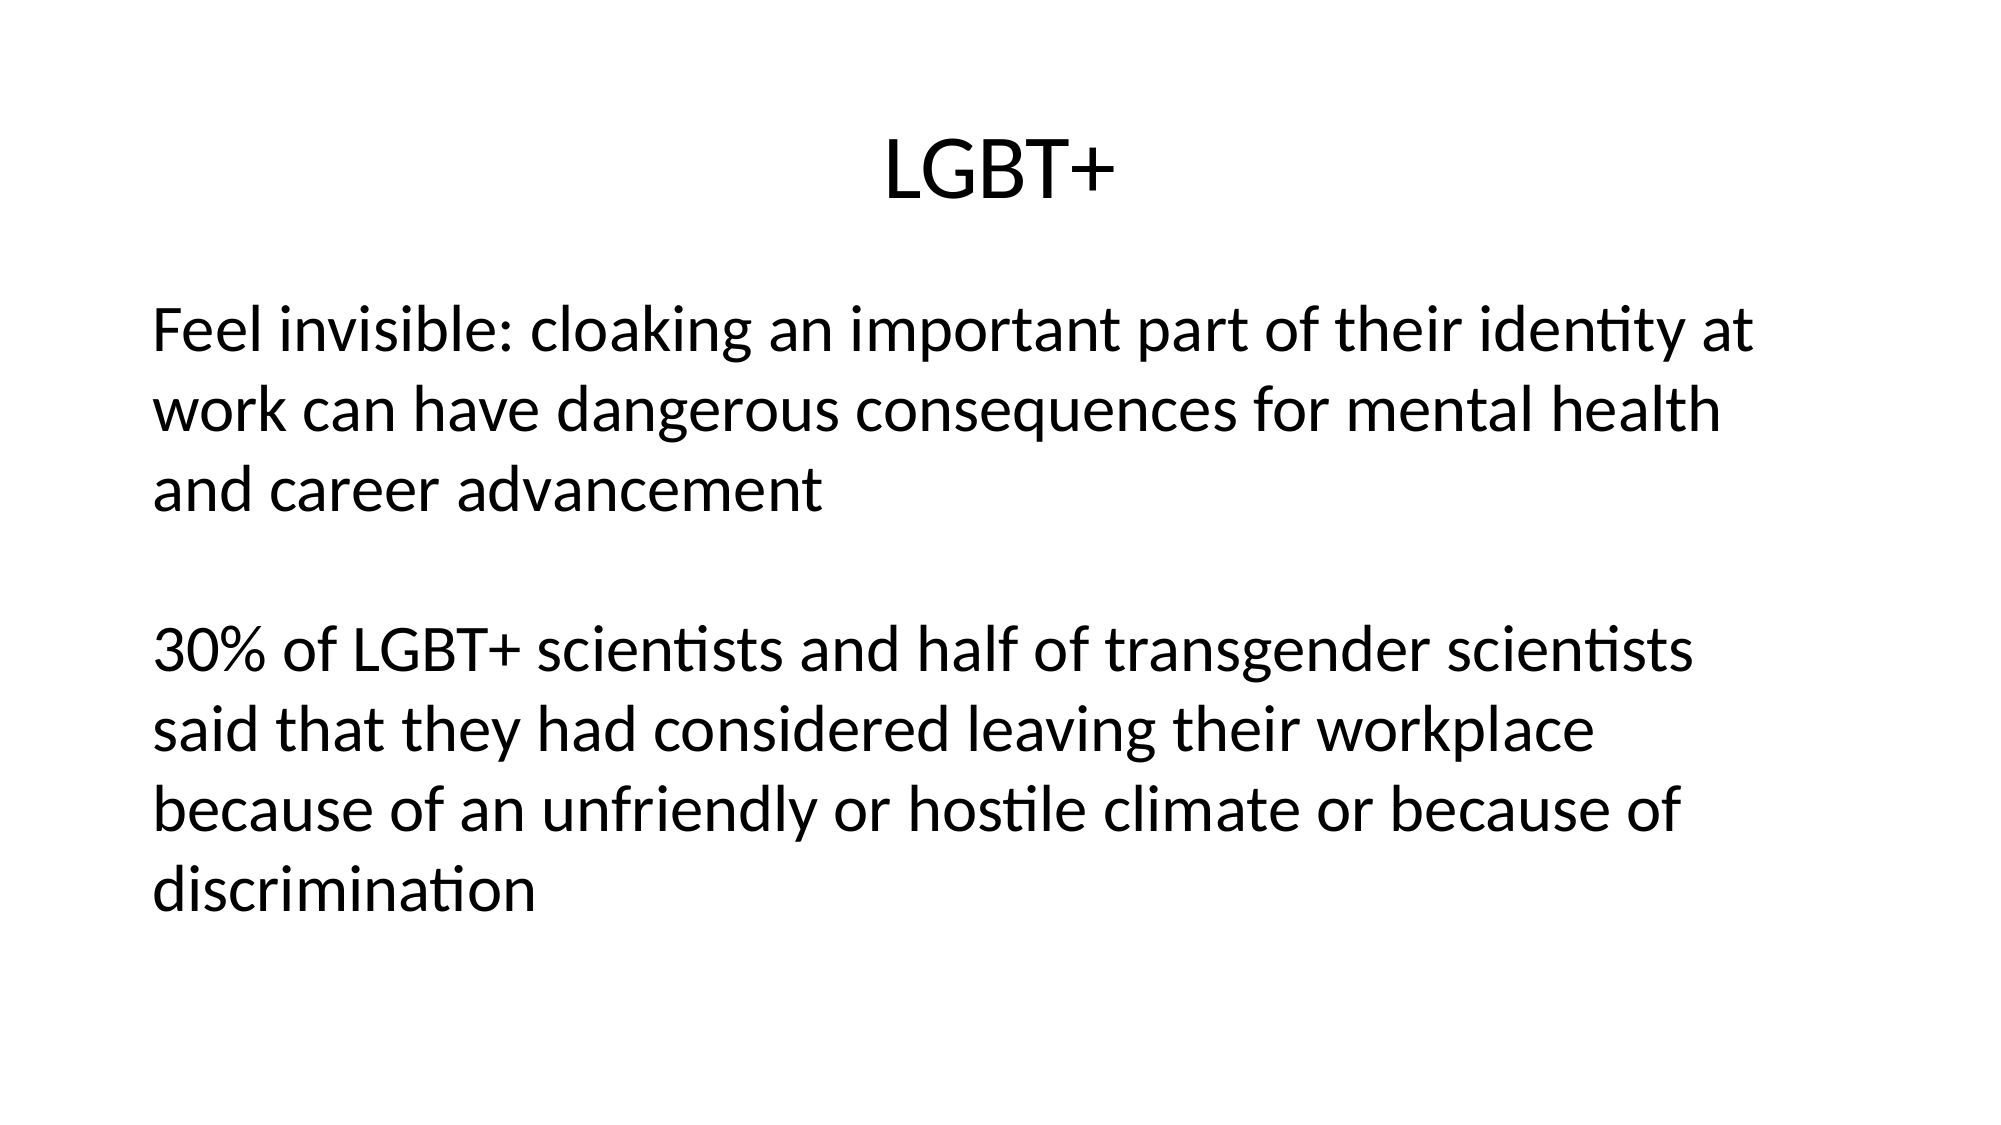

LGBT+
Feel invisible: cloaking an important part of their identity at work can have dangerous consequences for mental health and career advancement

30% of LGBT+ scientists and half of transgender scientists said that they had considered leaving their workplace because of an unfriendly or hostile climate or because of discrimination